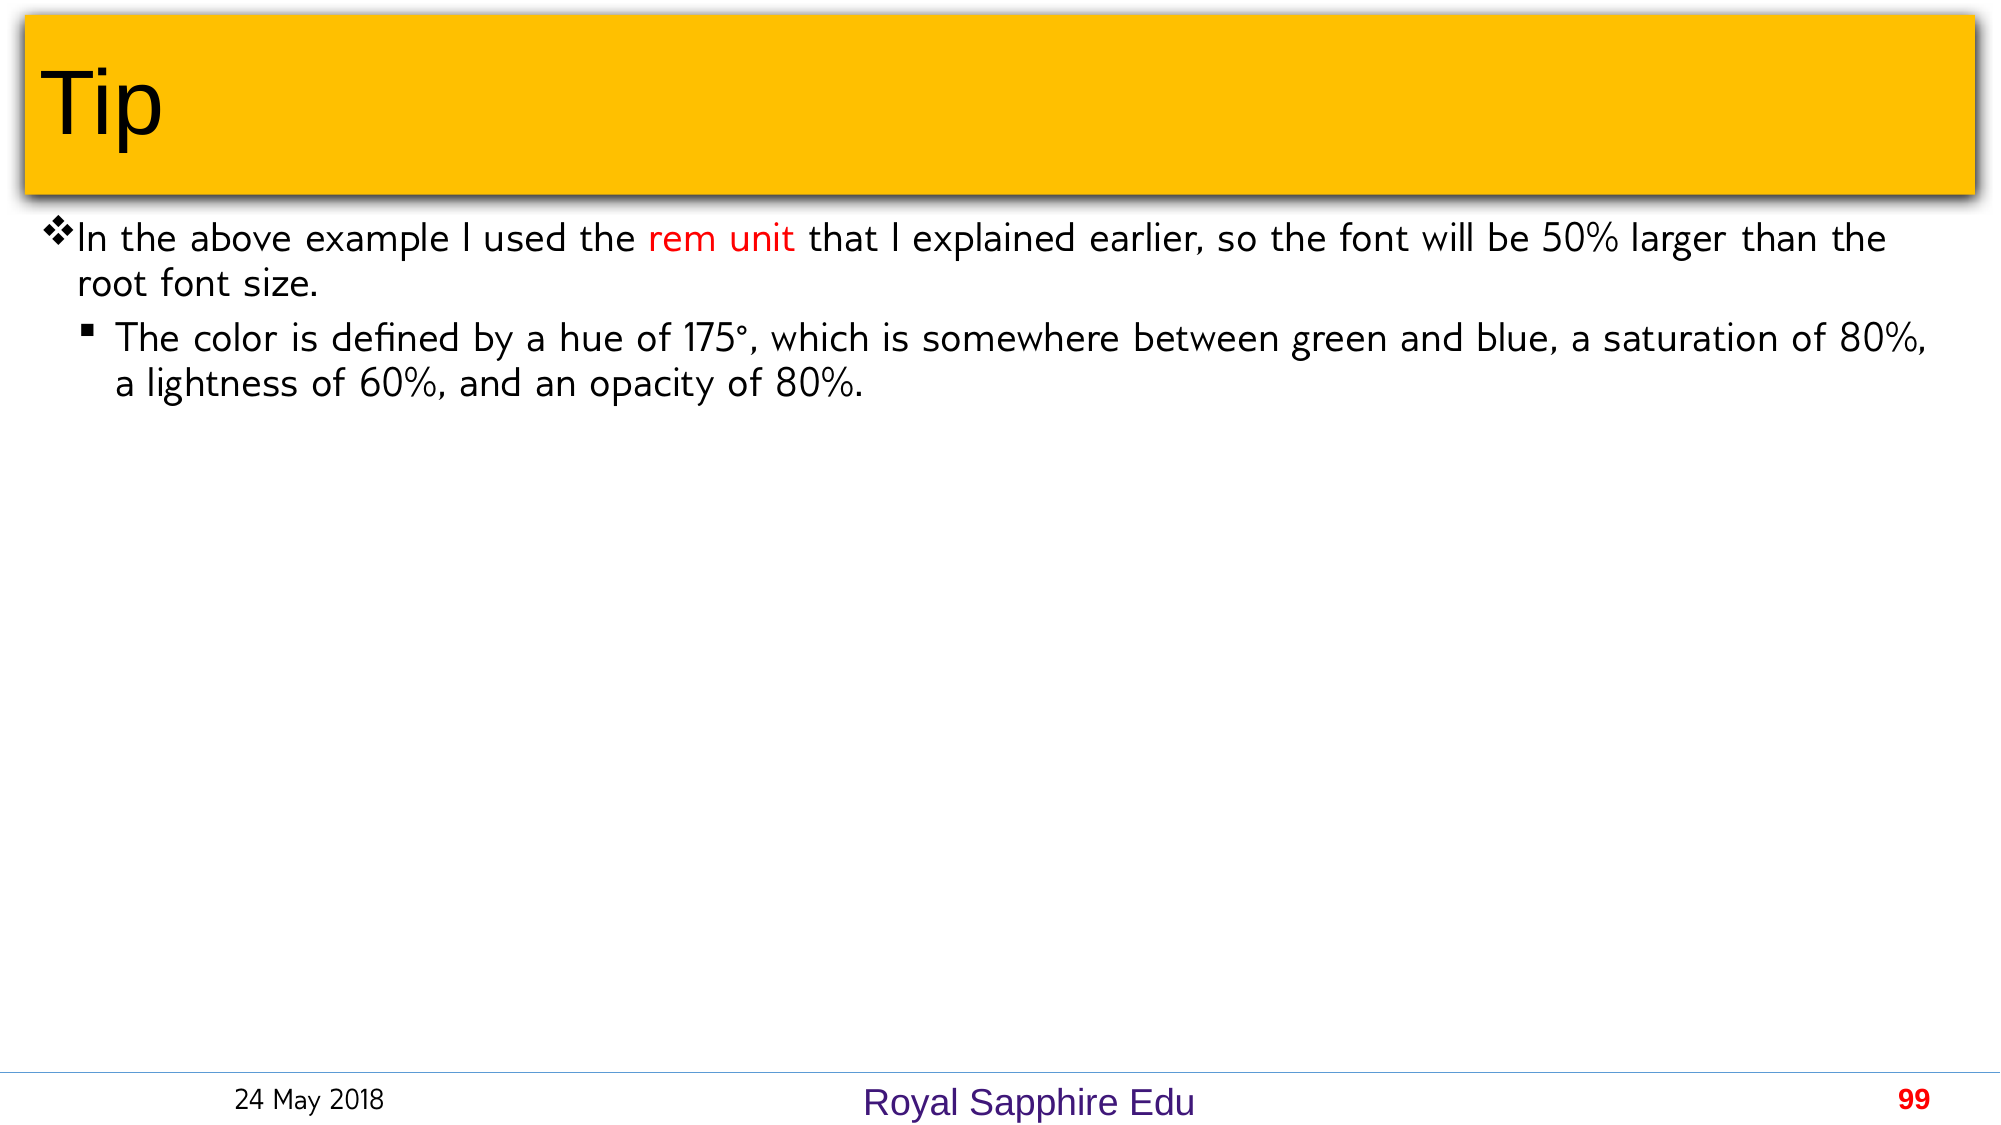

# Tip
In the above example I used the rem unit that I explained earlier, so the font will be 50% larger than the root font size.
The color is defined by a hue of 175°, which is somewhere between green and blue, a saturation of 80%, a lightness of 60%, and an opacity of 80%.
24 May 2018
99